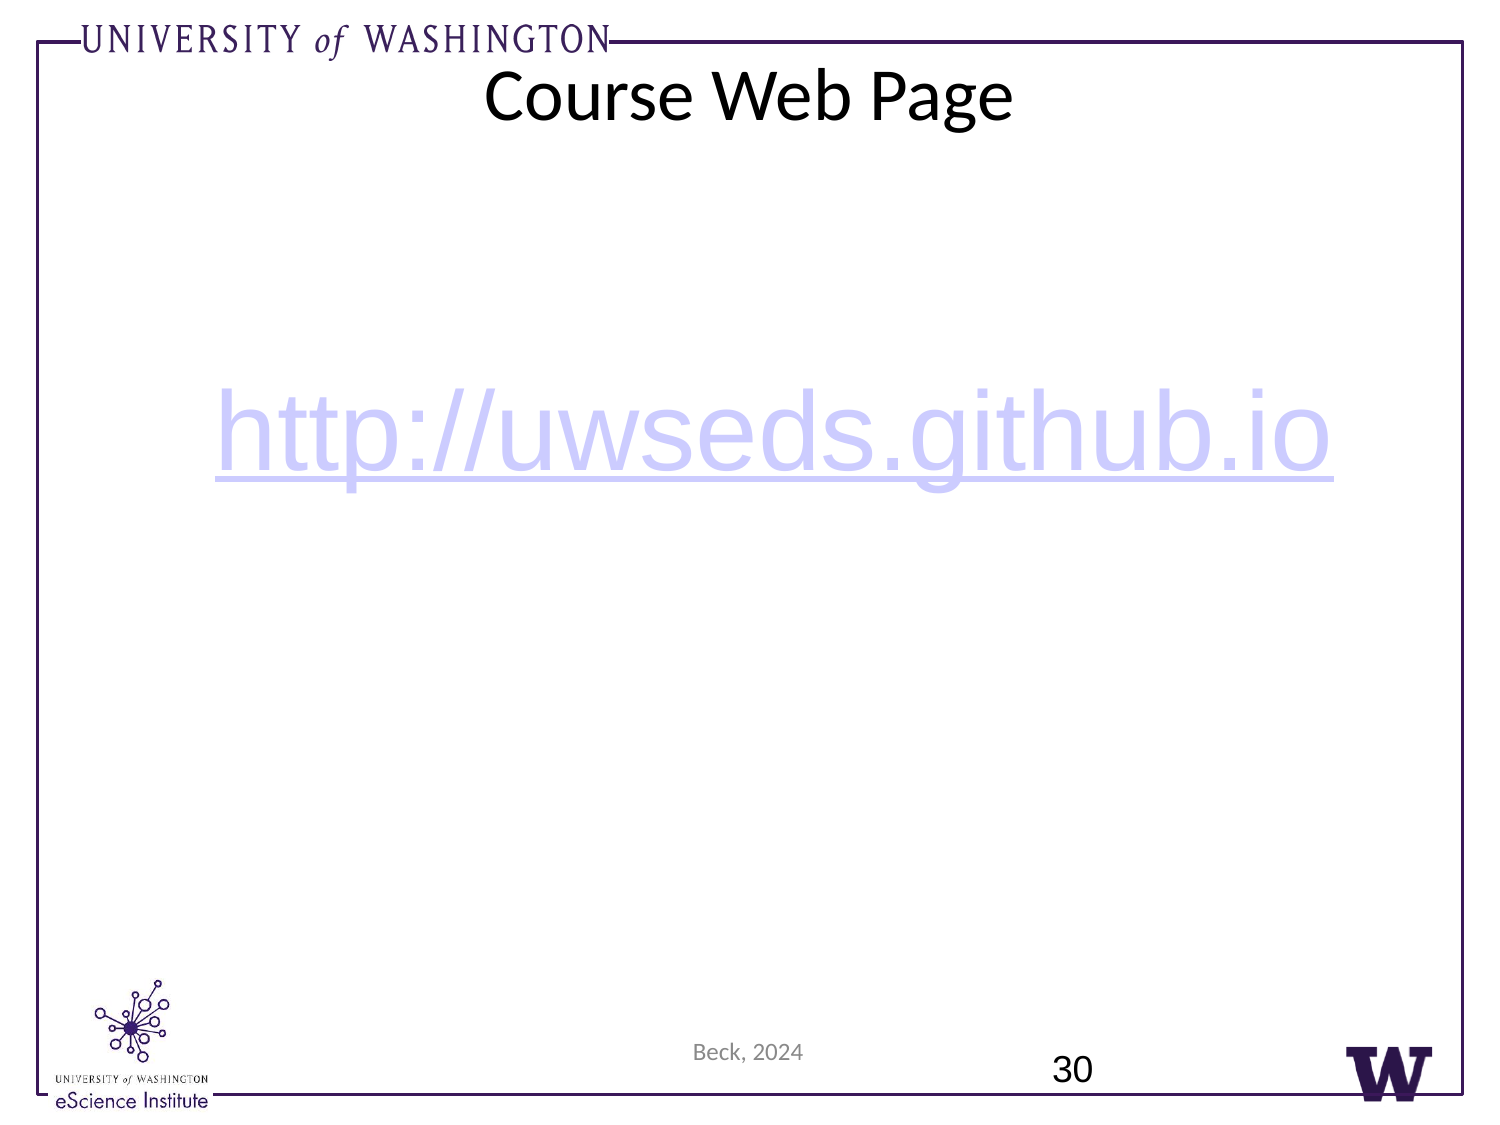

Course Web Page
http://uwseds.github.io

Beck, 2024
30